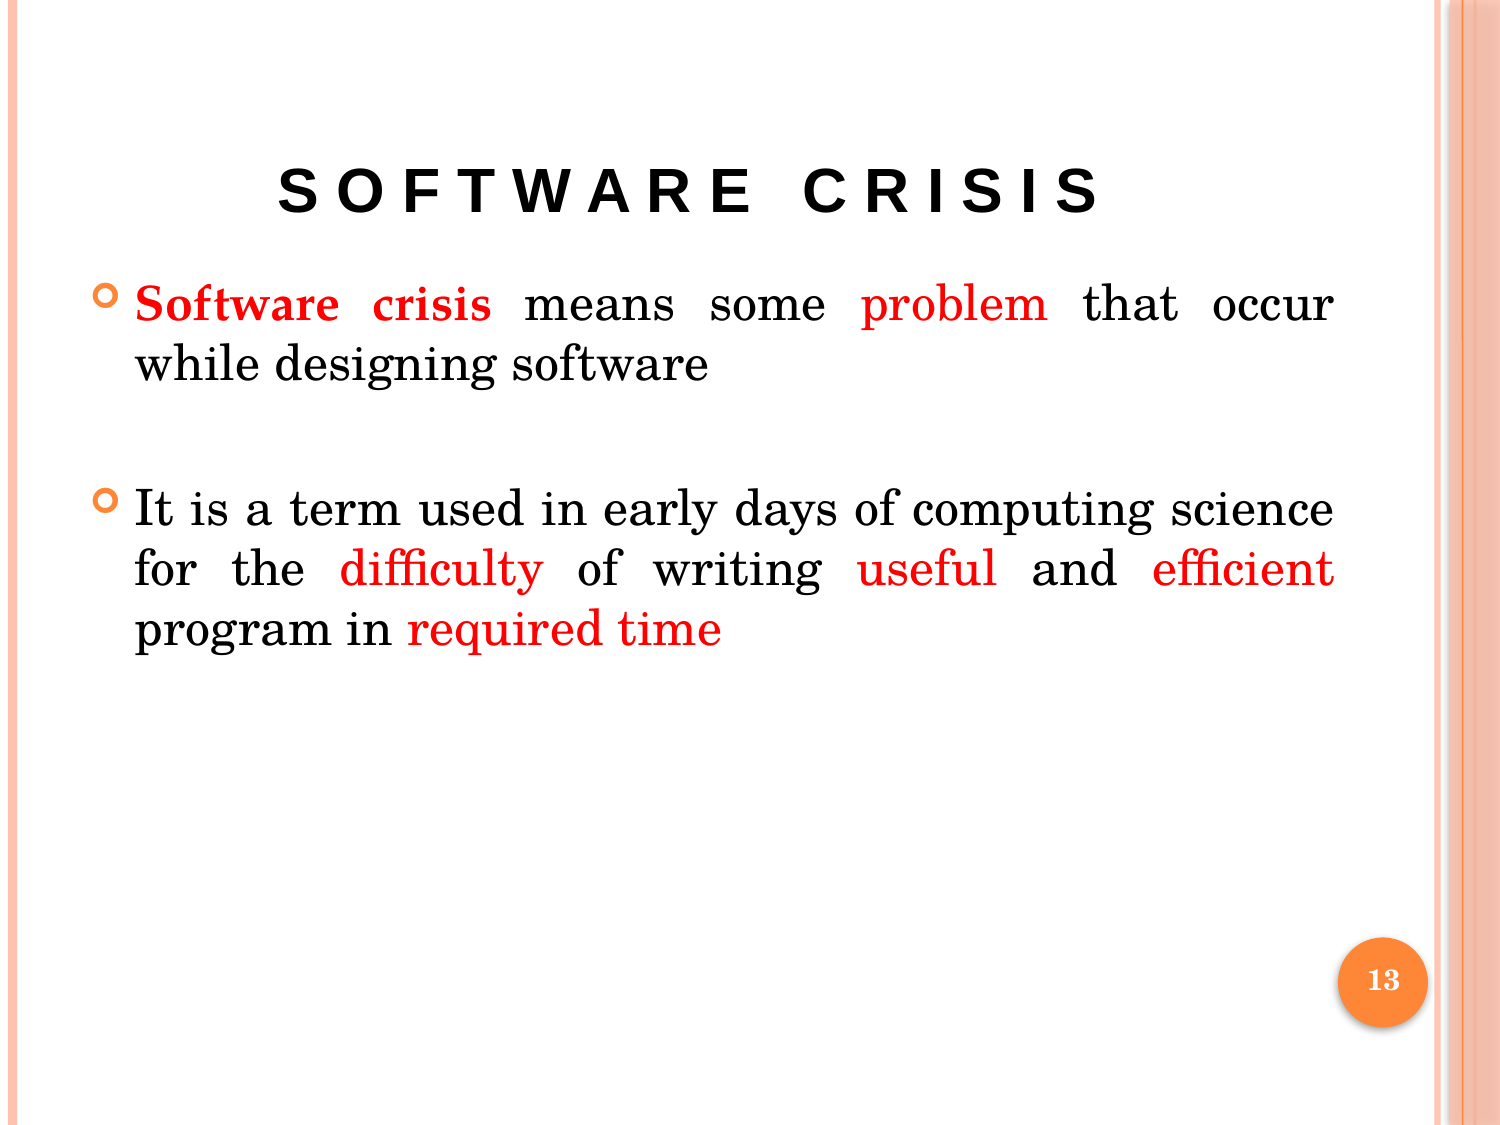

# S O F T W A R E   C R I S I S
Software crisis means some problem that occur while designing software

It is a term used in early days of computing science for the difficulty of writing useful and efficient program in required time
13